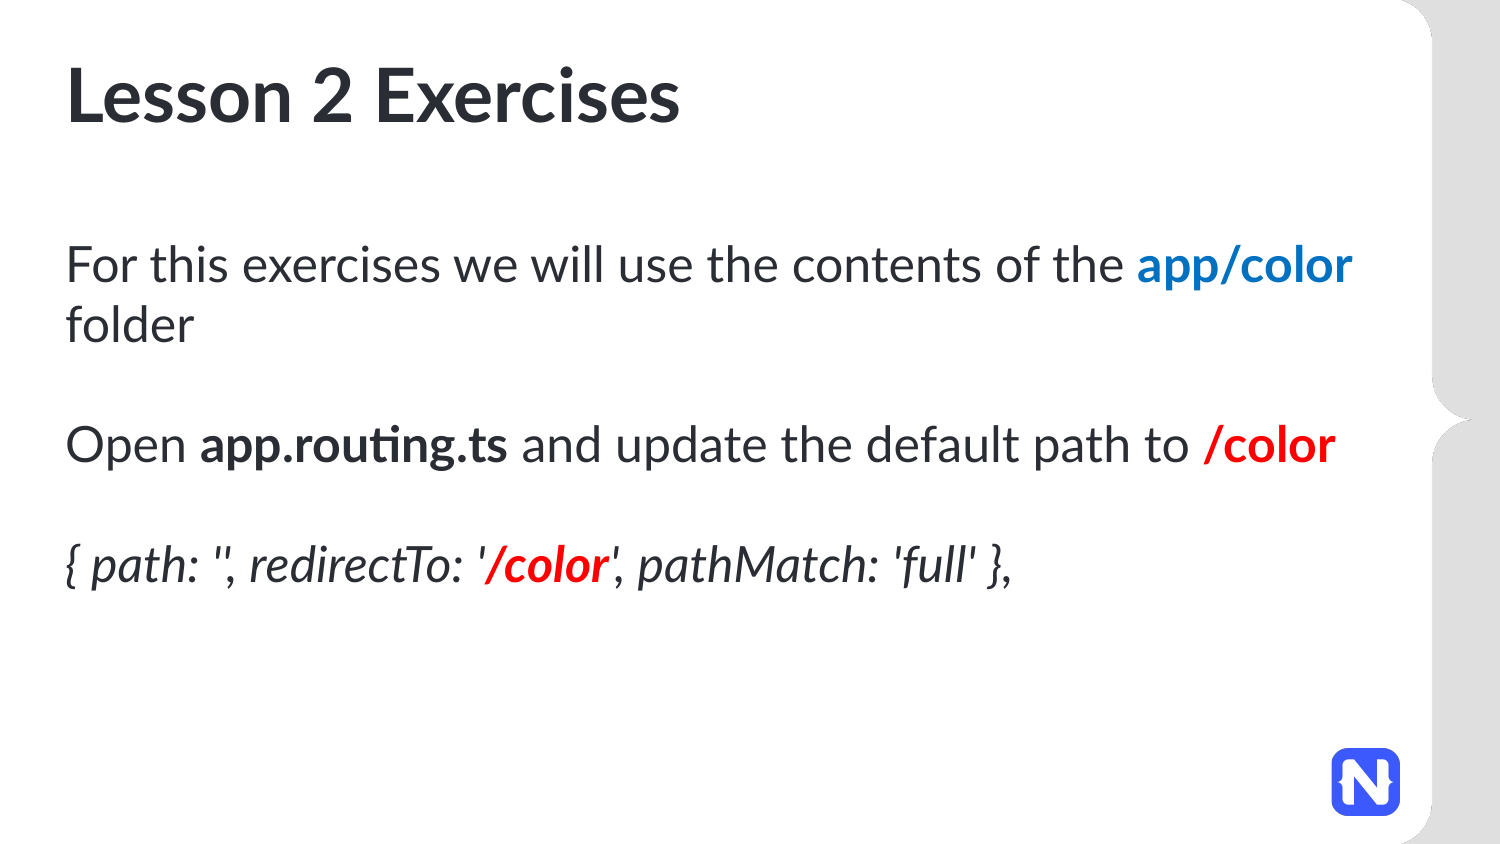

# Lesson 2 Exercises
For this exercises we will use the contents of the app/color folder

Open app.routing.ts and update the default path to /color

{ path: '', redirectTo: '/color', pathMatch: 'full' },